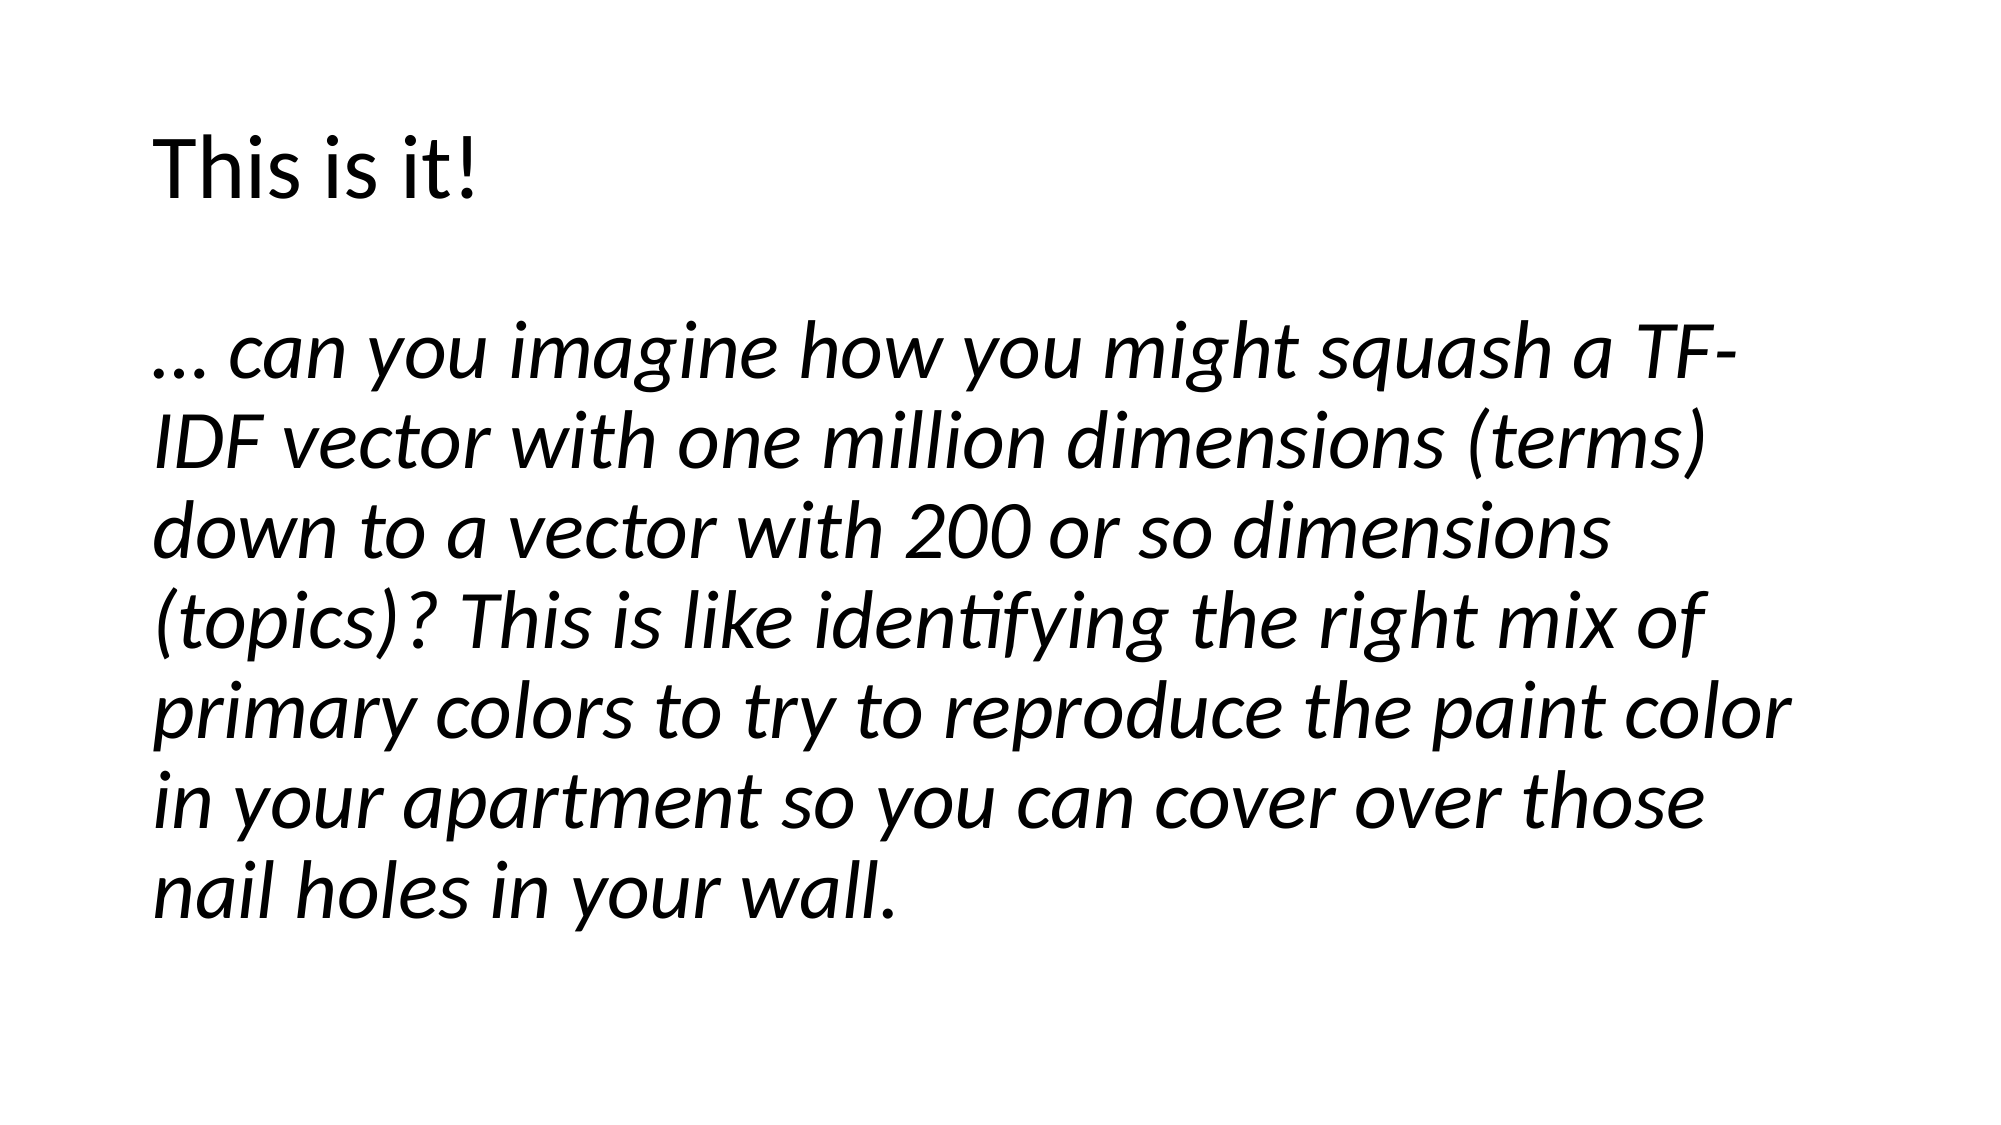

# This is it!
… can you imagine how you might squash a TF-IDF vector with one million dimensions (terms) down to a vector with 200 or so dimensions (topics)? This is like identifying the right mix of primary colors to try to reproduce the paint color in your apartment so you can cover over those nail holes in your wall.